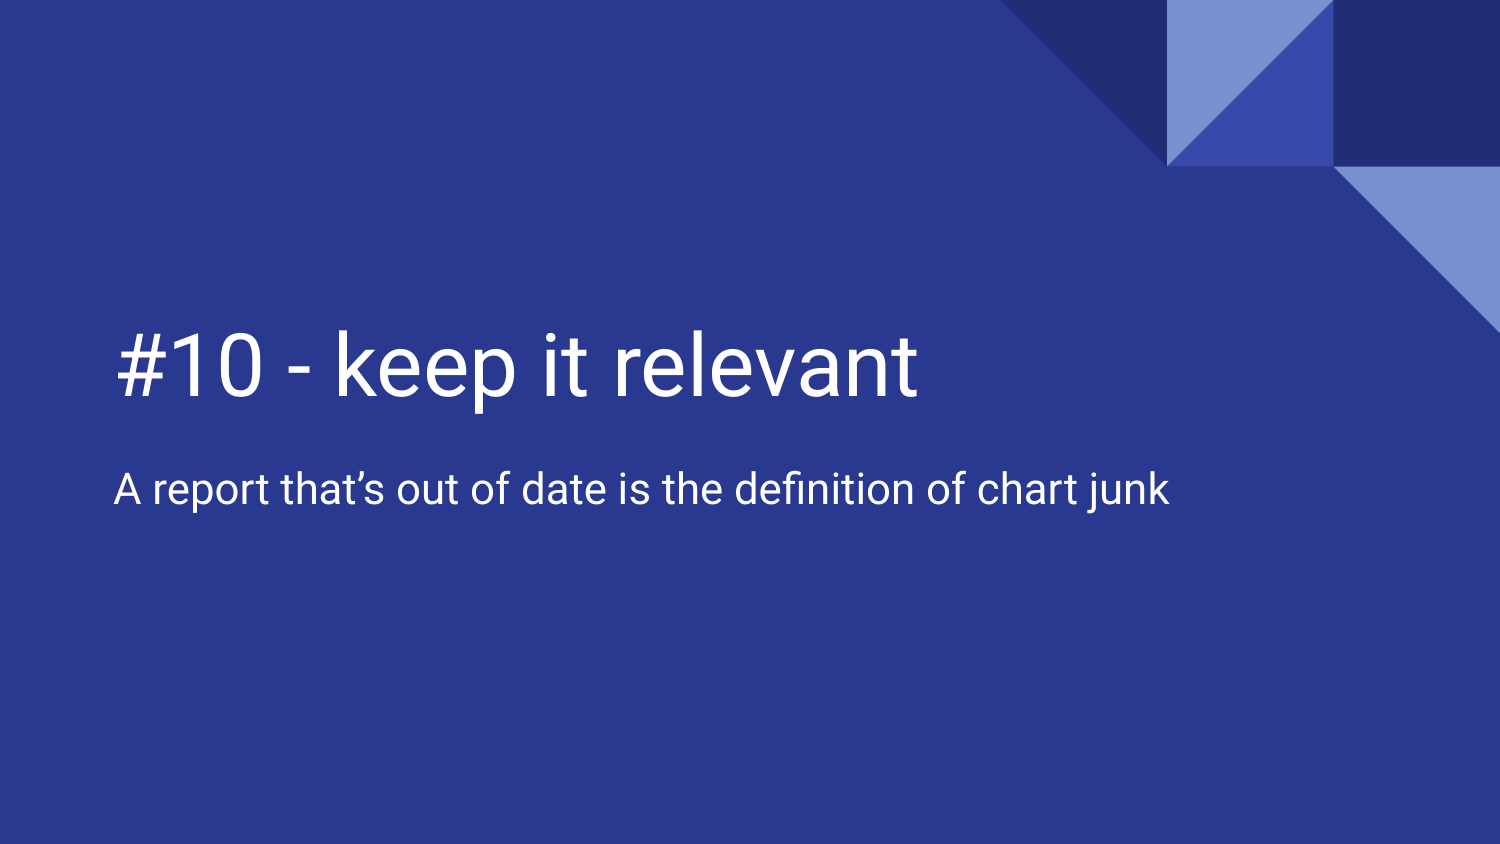

# #10 - keep it relevant
A report that’s out of date is the definition of chart junk